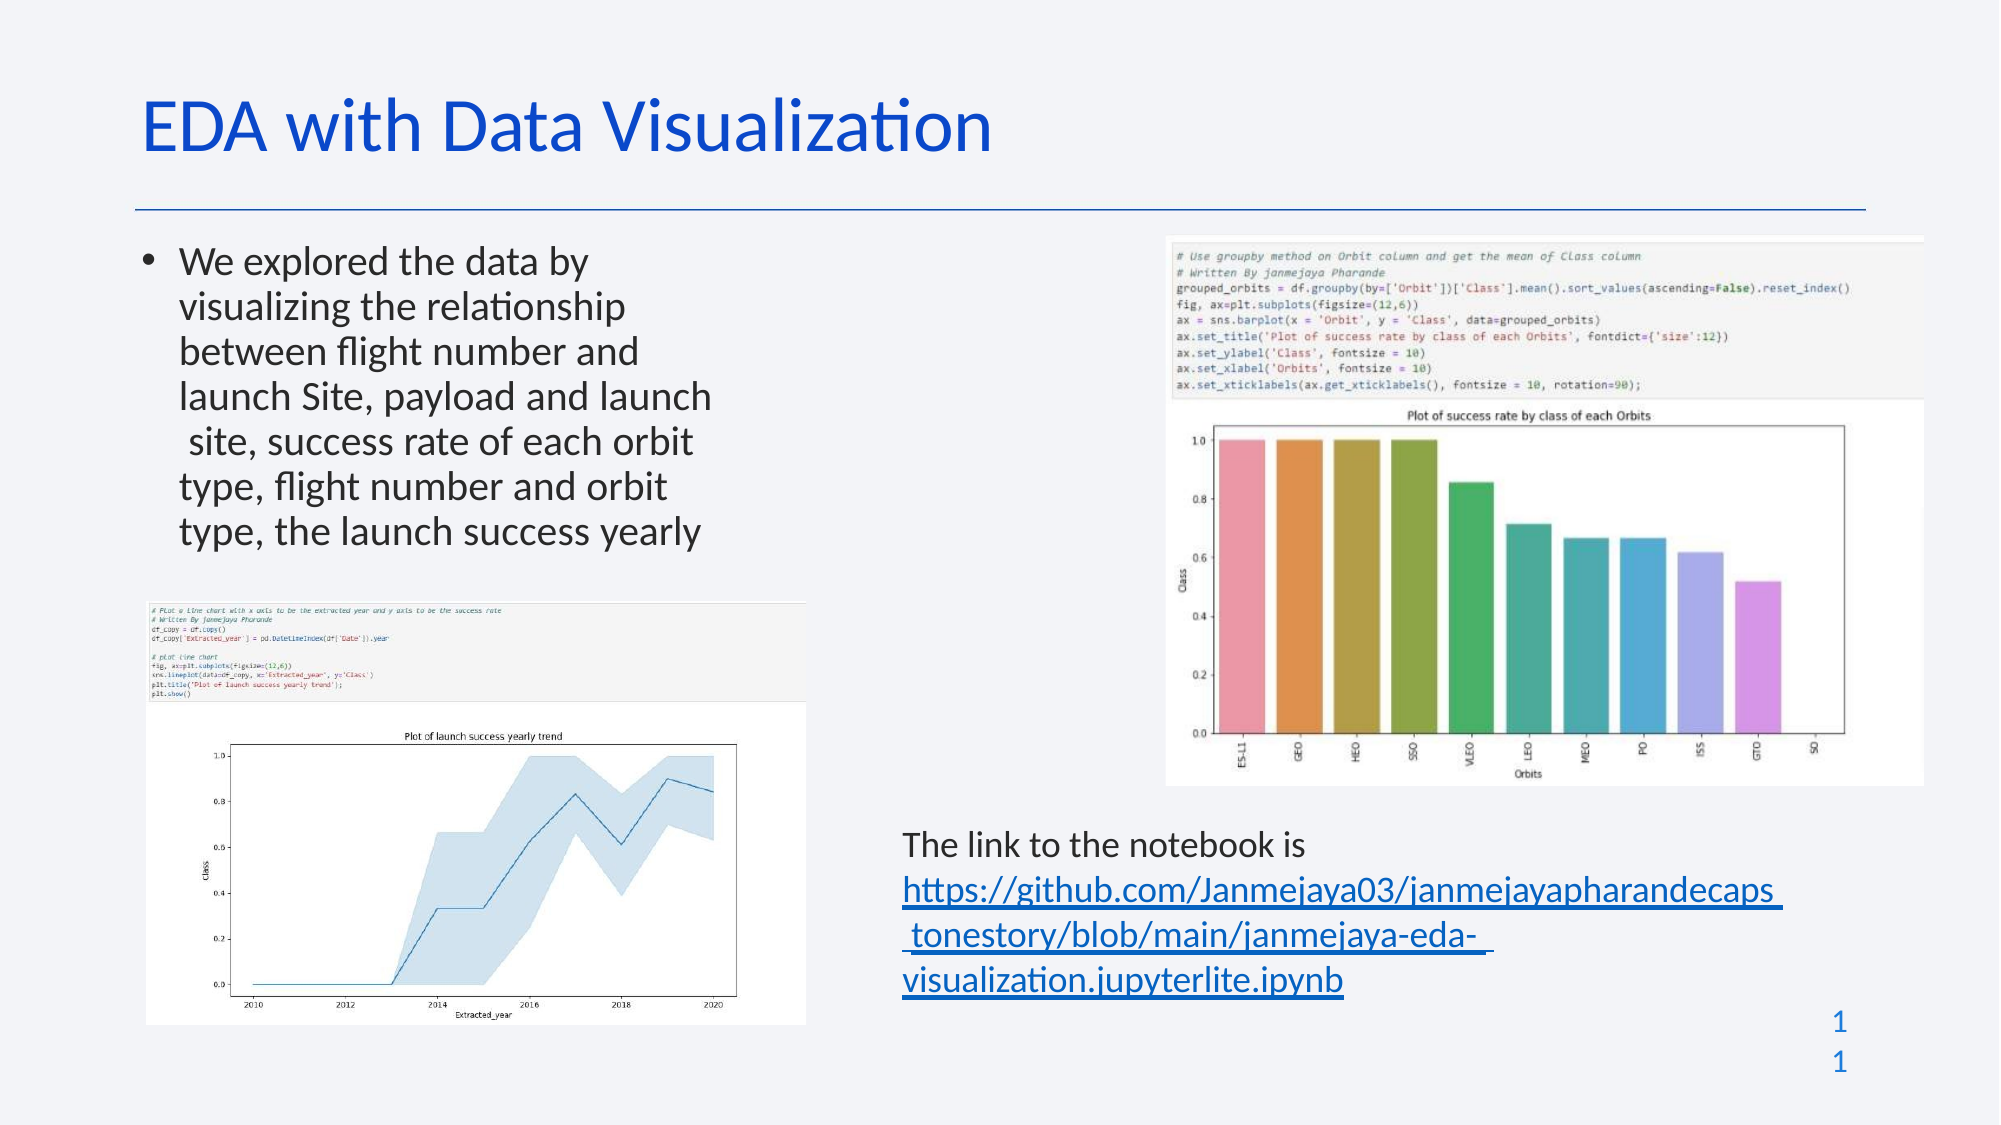

# EDA with Data Visualization
We explored the data by  visualizing the relationship  between flight number and  launch Site, payload and launch  site, success rate of each orbit  type, flight number and orbit  type, the launch success yearly

The link to the notebook is  https://github.com/Janmejaya03/janmejayapharandecaps  tonestory/blob/main/janmejaya-eda-  visualization.jupyterlite.ipynb
11